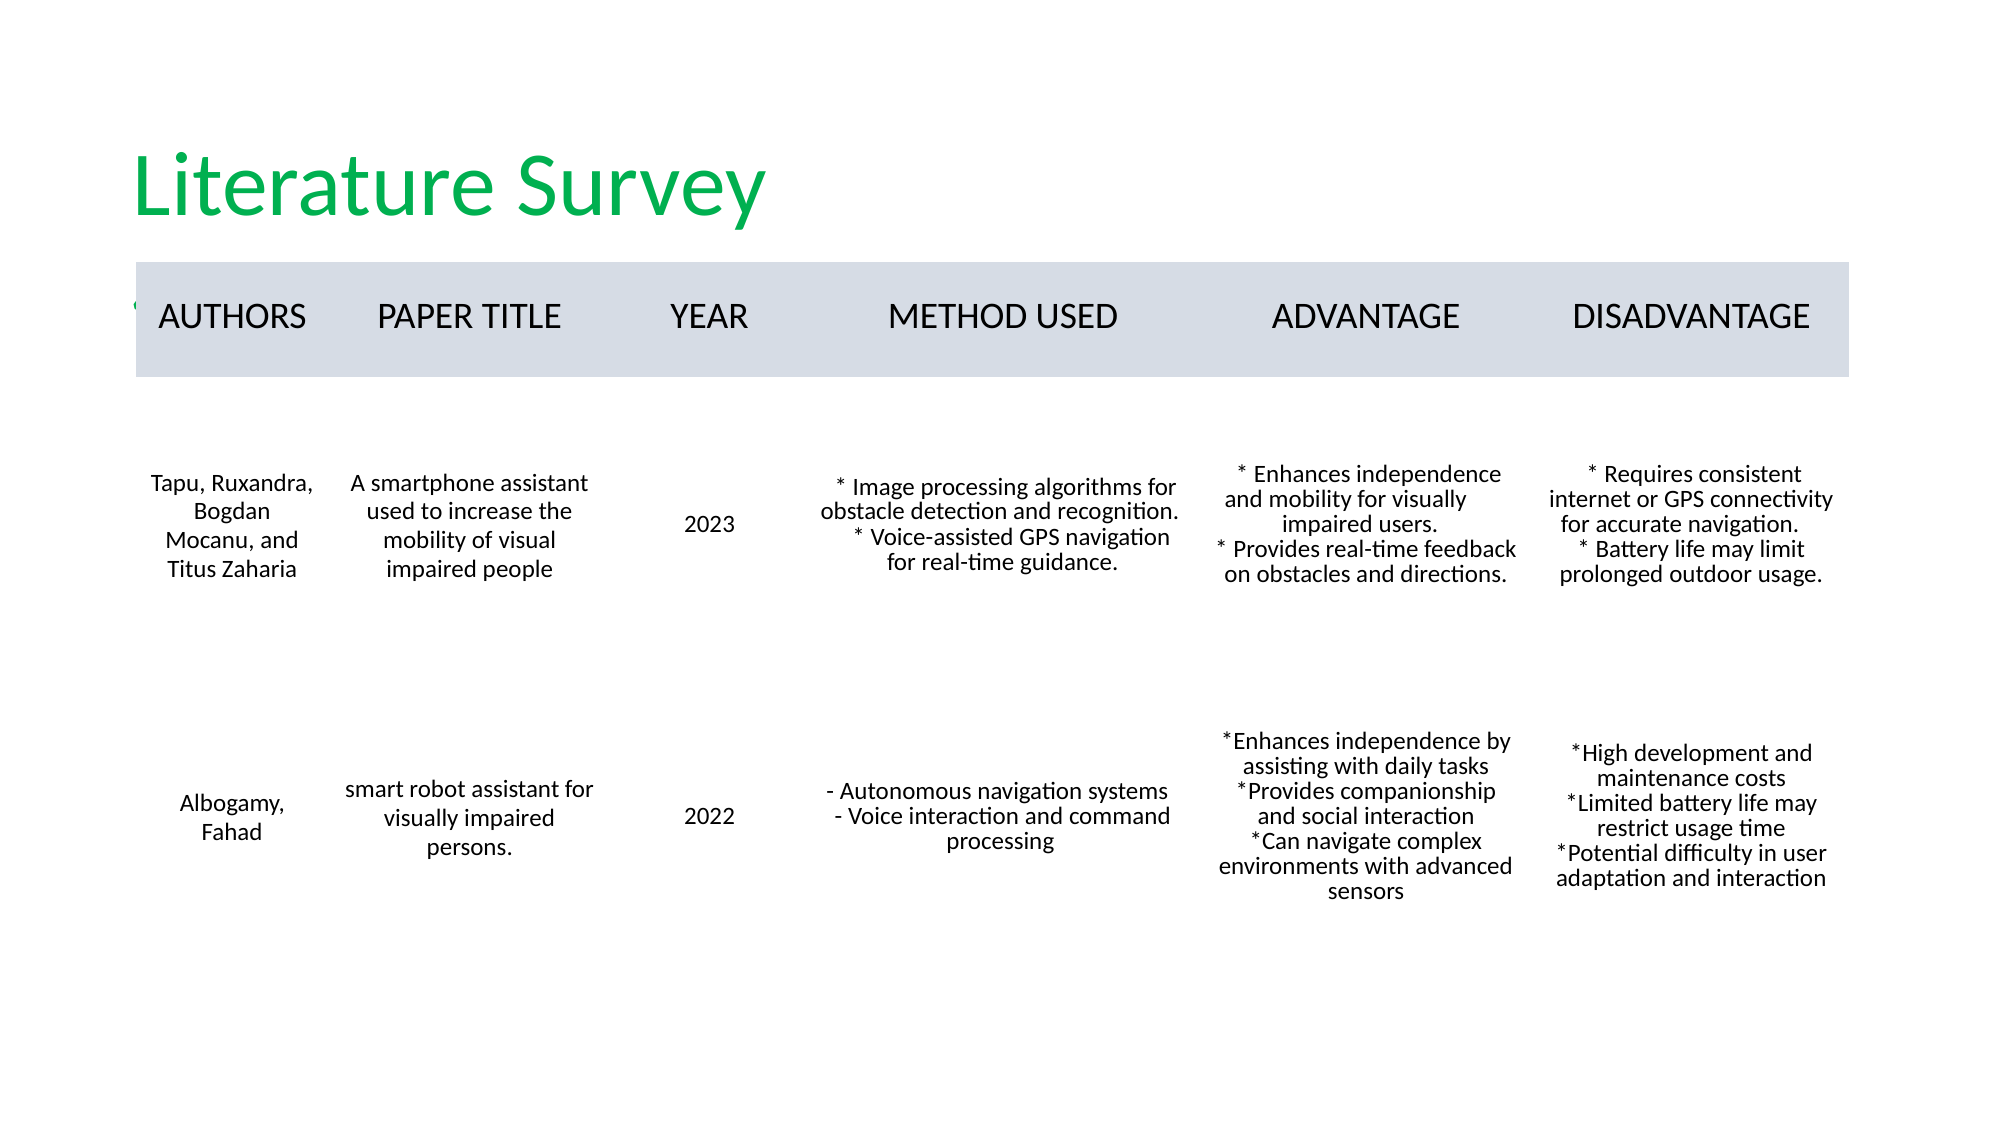

Literature Survey 4
| AUTHORS | PAPER TITLE | YEAR | METHOD USED | ADVANTAGE | DISADVANTAGE |
| --- | --- | --- | --- | --- | --- |
| Tapu, Ruxandra, Bogdan Mocanu, and Titus Zaharia | A smartphone assistant used to increase the mobility of visual impaired people | 2023 | \* Image processing algorithms for obstacle detection and recognition. \* Voice-assisted GPS navigation for real-time guidance. | \* Enhances independence and mobility for visually impaired users. \* Provides real-time feedback on obstacles and directions. | \* Requires consistent internet or GPS connectivity for accurate navigation. \* Battery life may limit prolonged outdoor usage. |
| Albogamy, Fahad | smart robot assistant for visually impaired persons. | 2022 | - Autonomous navigation systems - Voice interaction and command processing | \*Enhances independence by assisting with daily tasks \*Provides companionship and social interaction \*Can navigate complex environments with advanced sensors | \*High development and maintenance costs \*Limited battery life may restrict usage time \*Potential difficulty in user adaptation and interaction |